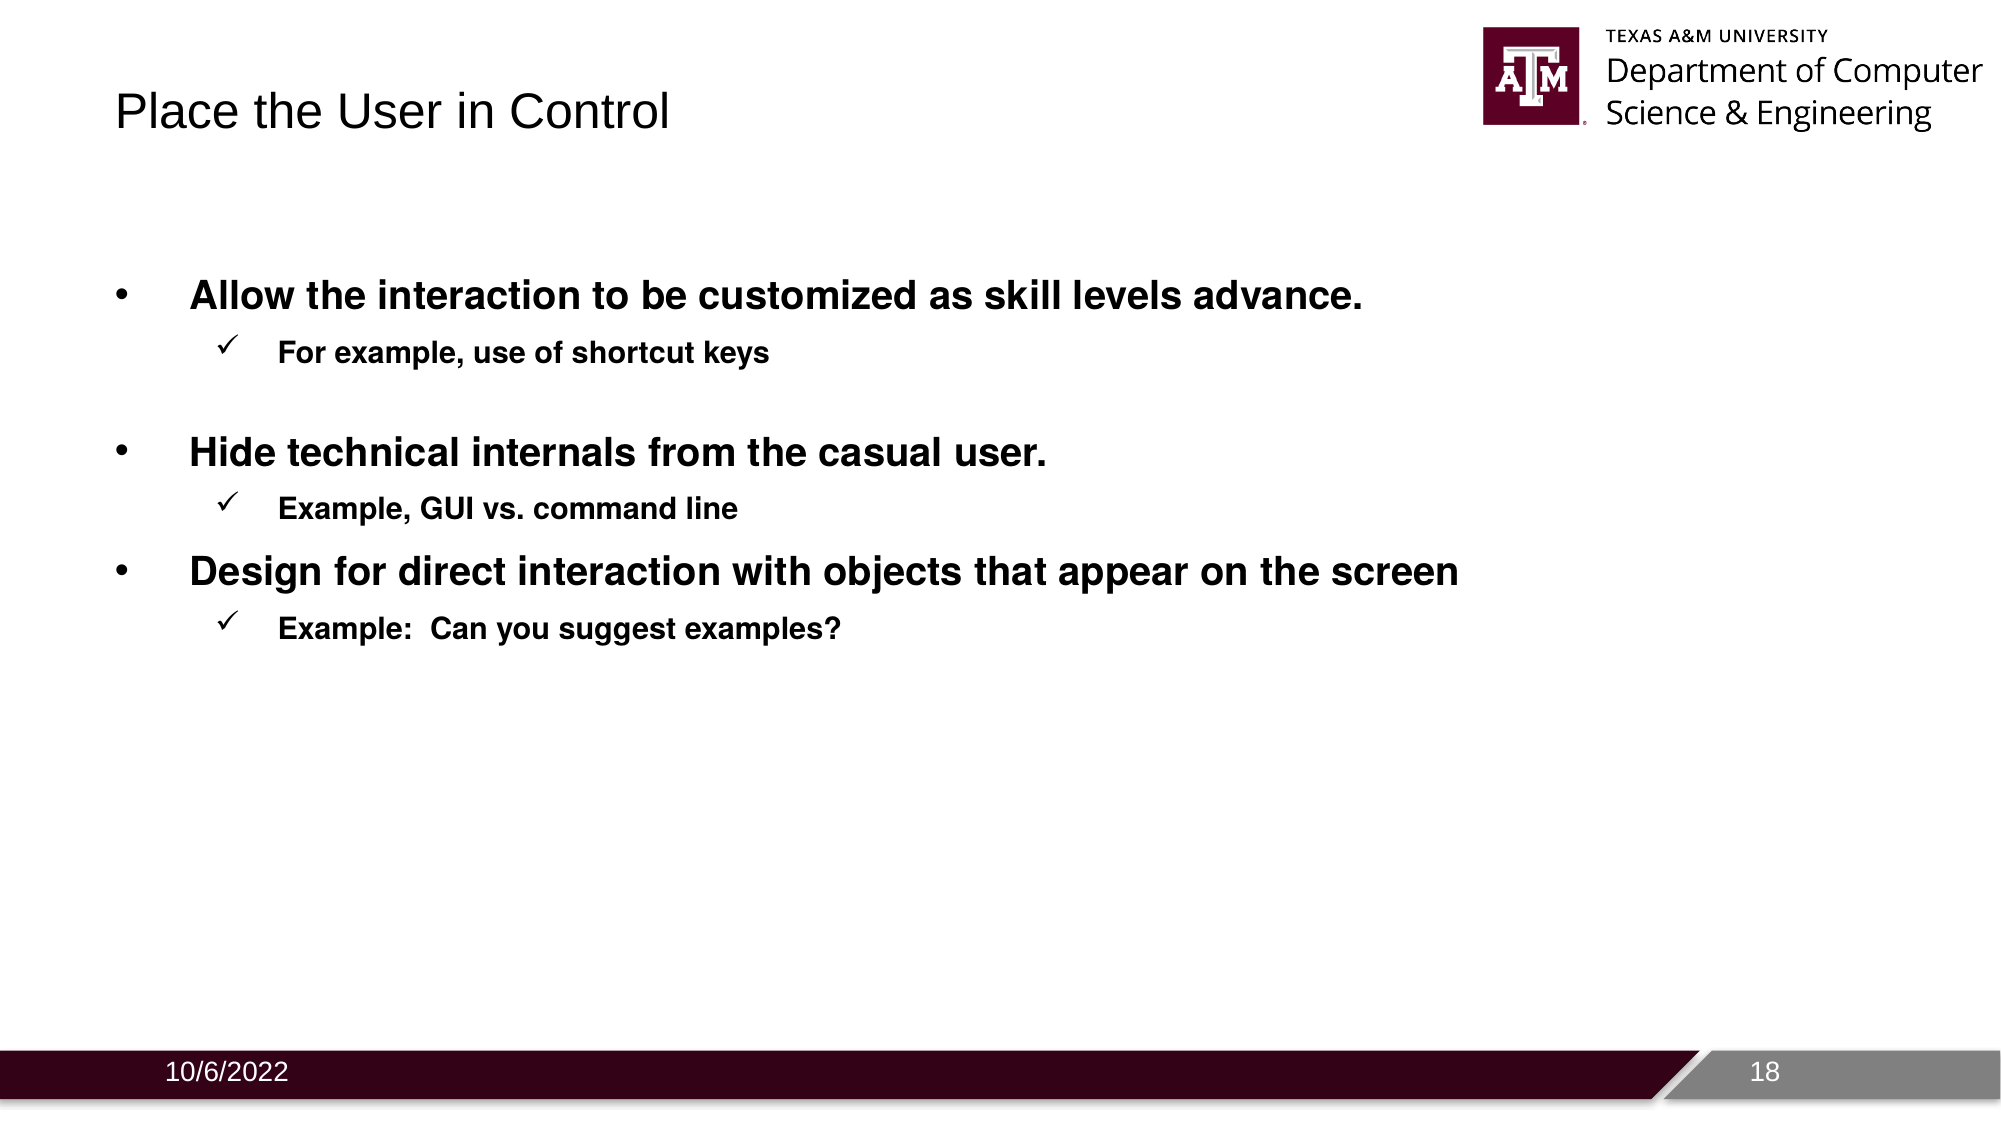

# Place the User in Control
Allow the interaction to be customized as skill levels advance.
For example, use of shortcut keys
Hide technical internals from the casual user.
Example, GUI vs. command line
Design for direct interaction with objects that appear on the screen
Example:  Can you suggest examples?